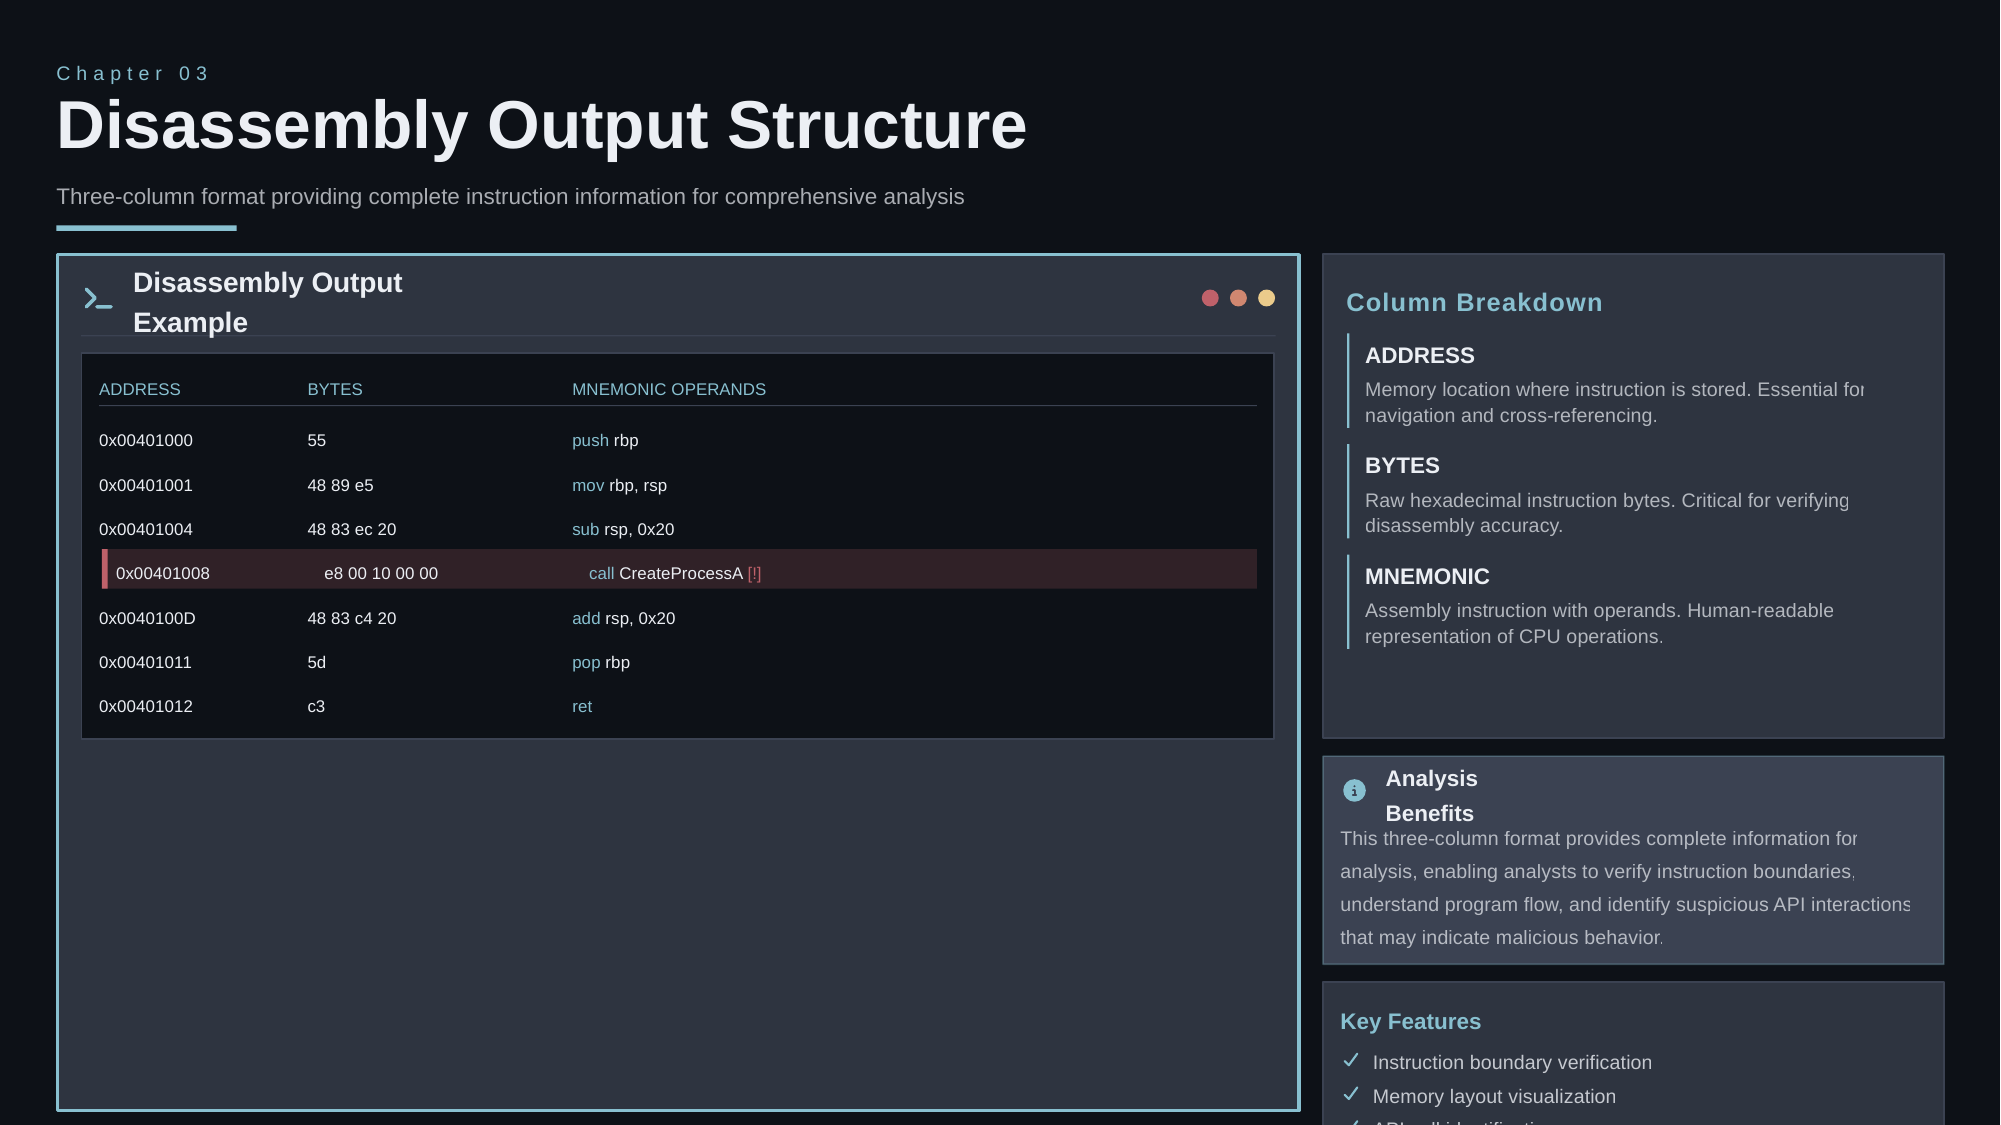

Chapter 03
Disassembly Output Structure
Three-column format providing complete instruction information for comprehensive analysis

Column Breakdown
Disassembly Output Example

ADDRESS

ADDRESS
BYTES
MNEMONIC OPERANDS
Memory location where instruction is stored. Essential for navigation and cross-referencing.

0x00401000
55
push rbp

BYTES
0x00401001
48 89 e5
mov rbp, rsp
Raw hexadecimal instruction bytes. Critical for verifying disassembly accuracy.
0x00401004
48 83 ec 20
sub rsp, 0x20

MNEMONIC
0x00401008
e8 00 10 00 00
call CreateProcessA [!]
Assembly instruction with operands. Human-readable representation of CPU operations.
0x0040100D
48 83 c4 20
add rsp, 0x20
0x00401011
5d
pop rbp
0x00401012
c3
ret

Analysis Benefits

This three-column format provides complete information for analysis, enabling analysts to verify instruction boundaries, understand program flow, and identify suspicious API interactions that may indicate malicious behavior.

Key Features
Instruction boundary verification

Memory layout visualization

API call identification

Suspicious Marker: The [!] symbol indicates a potentially malicious API call requiring further investigation.
Control flow analysis